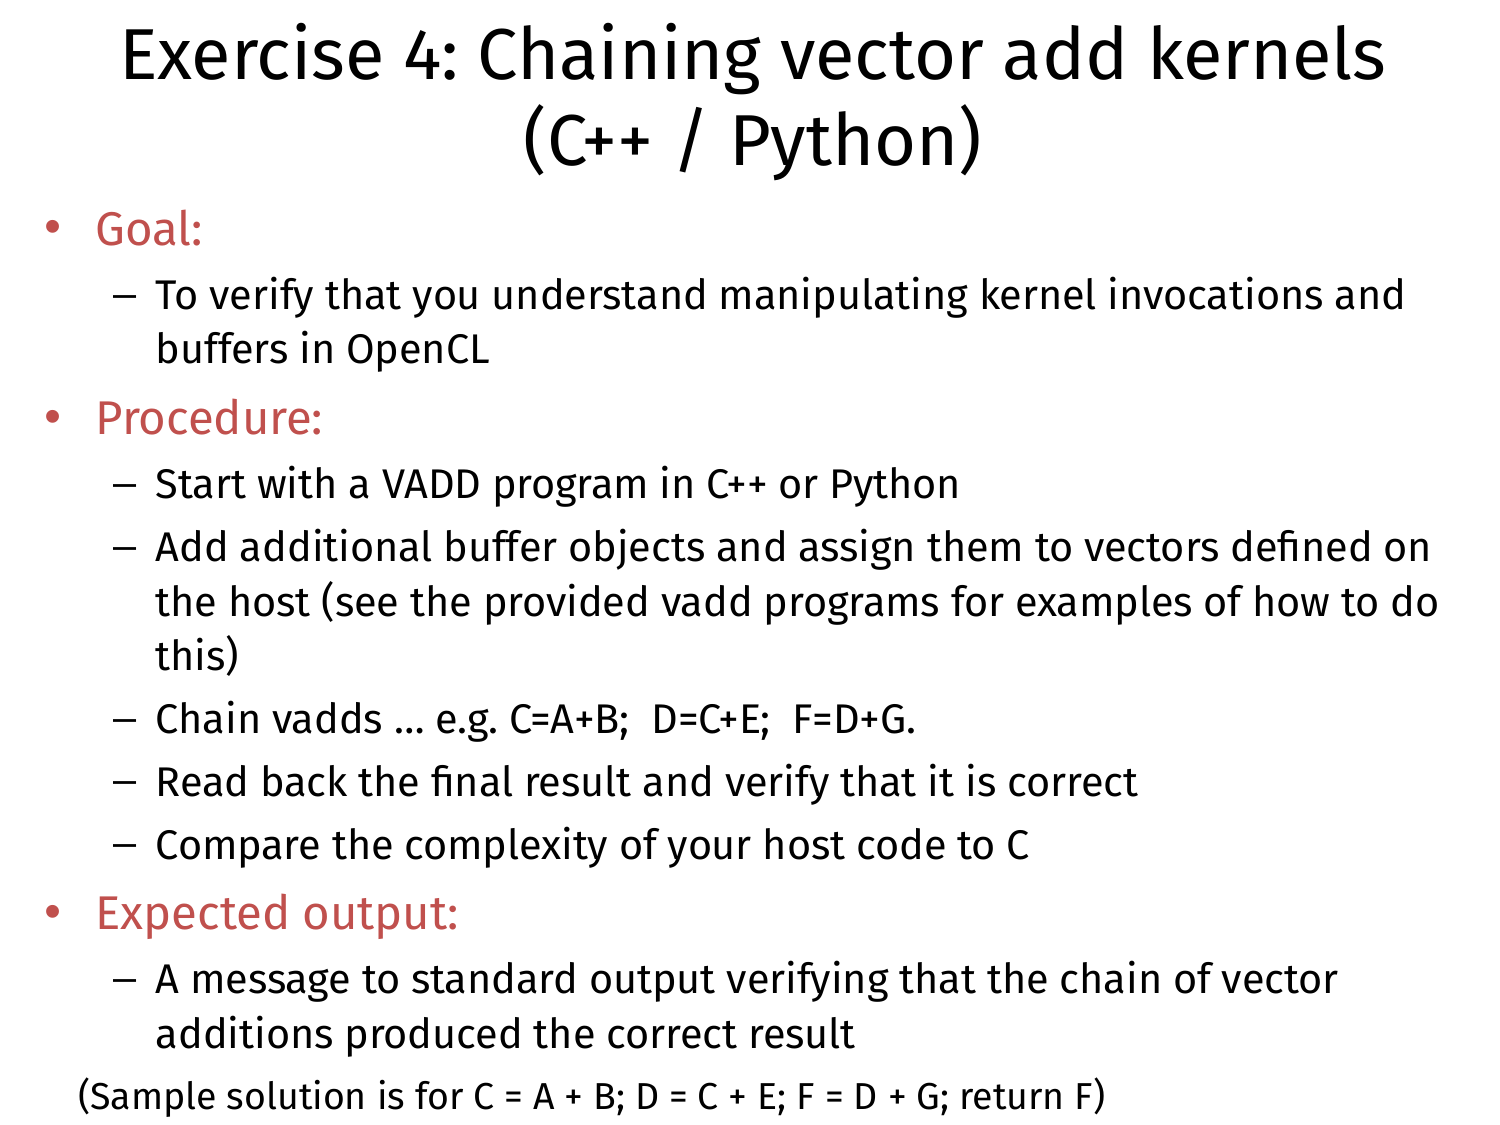

Exercise 4: Chaining vector add kernels
(C++ / Python)
Goal:
To verify that you understand manipulating kernel invocations and buffers in OpenCL
Procedure:
Start with a VADD program in C++ or Python
Add additional buffer objects and assign them to vectors defined on the host (see the provided vadd programs for examples of how to do this)
Chain vadds … e.g. C=A+B;  D=C+E;  F=D+G.
Read back the final result and verify that it is correct
Compare the complexity of your host code to C
Expected output:
A message to standard output verifying that the chain of vector additions produced the correct result
(Sample solution is for C = A + B; D = C + E; F = D + G; return F)